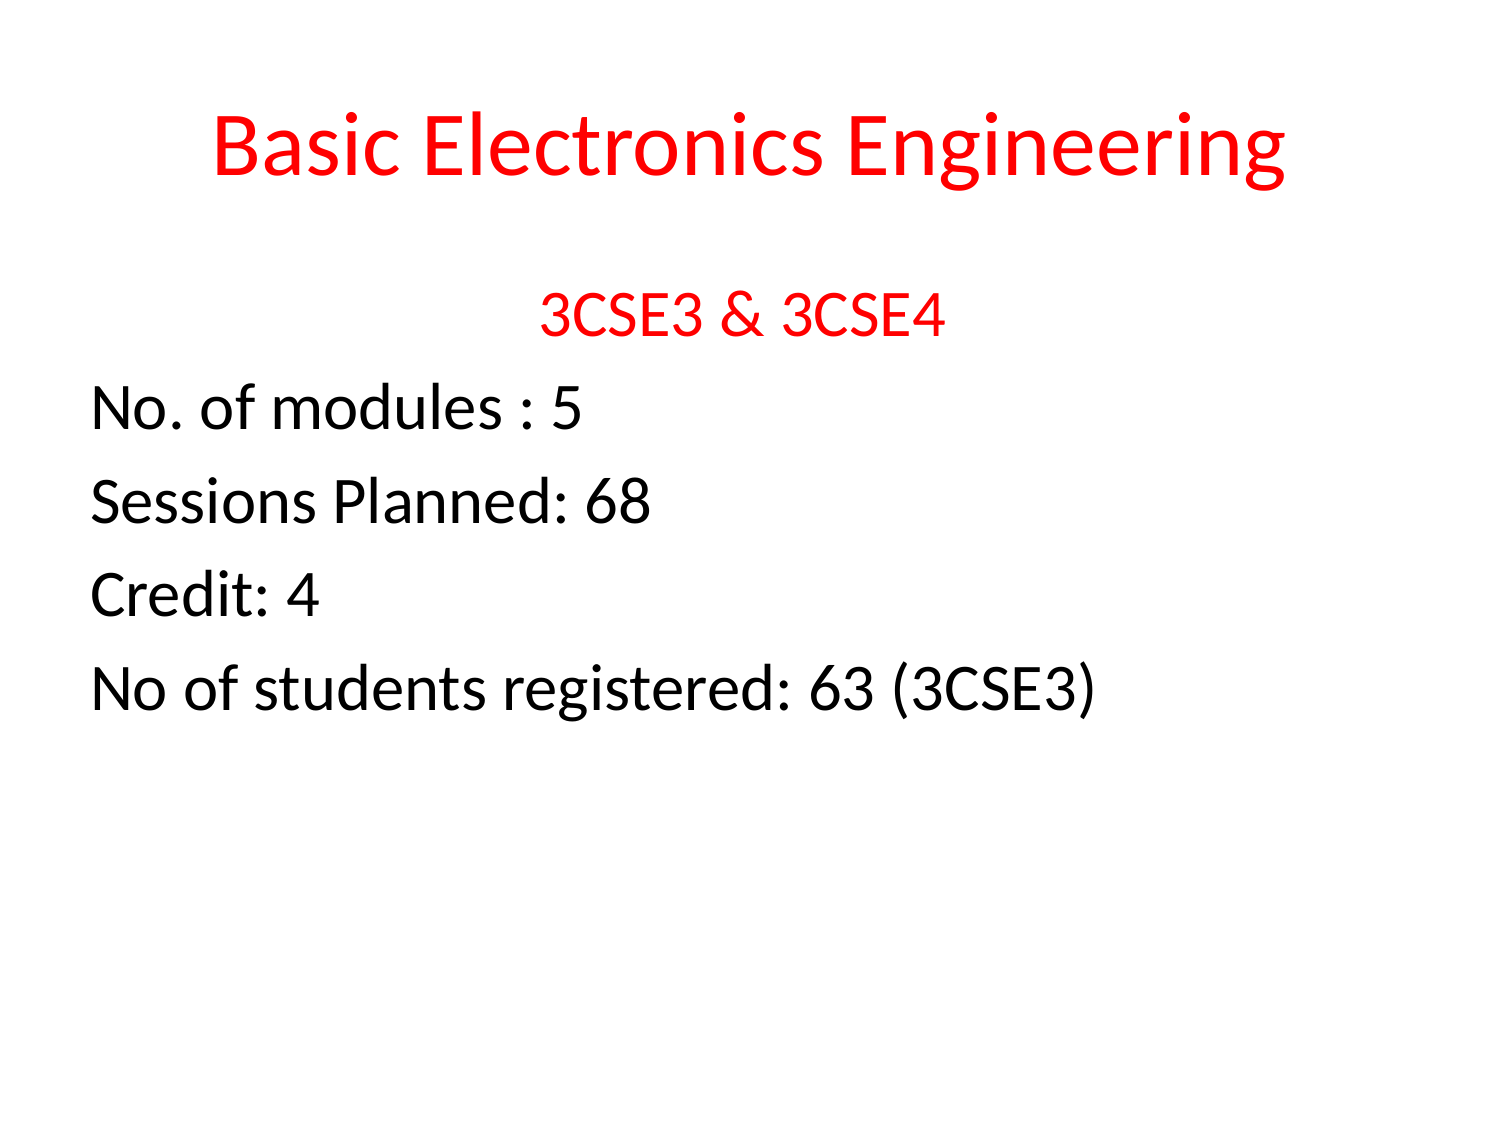

# Basic Electronics Engineering
3CSE3 & 3CSE4
No. of modules : 5
Sessions Planned: 68
Credit: 4
No of students registered: 63 (3CSE3)